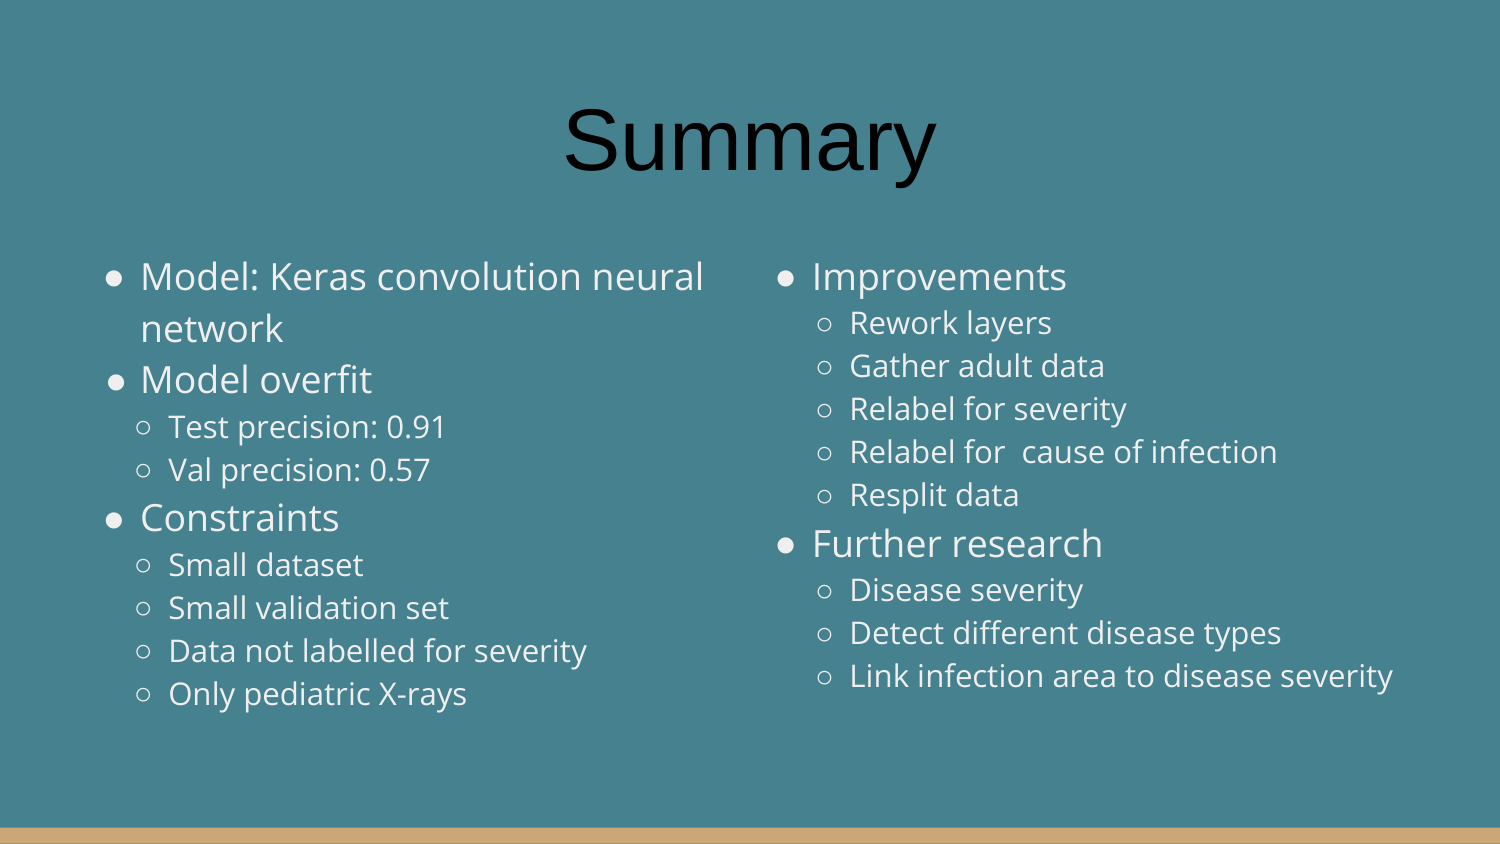

# Summary
Model: Keras convolution neural network
Model overfit
Test precision: 0.91
Val precision: 0.57
Constraints
Small dataset
Small validation set
Data not labelled for severity
Only pediatric X-rays
Improvements
Rework layers
Gather adult data
Relabel for severity
Relabel for  cause of infection
Resplit data
Further research
Disease severity
Detect different disease types
Link infection area to disease severity